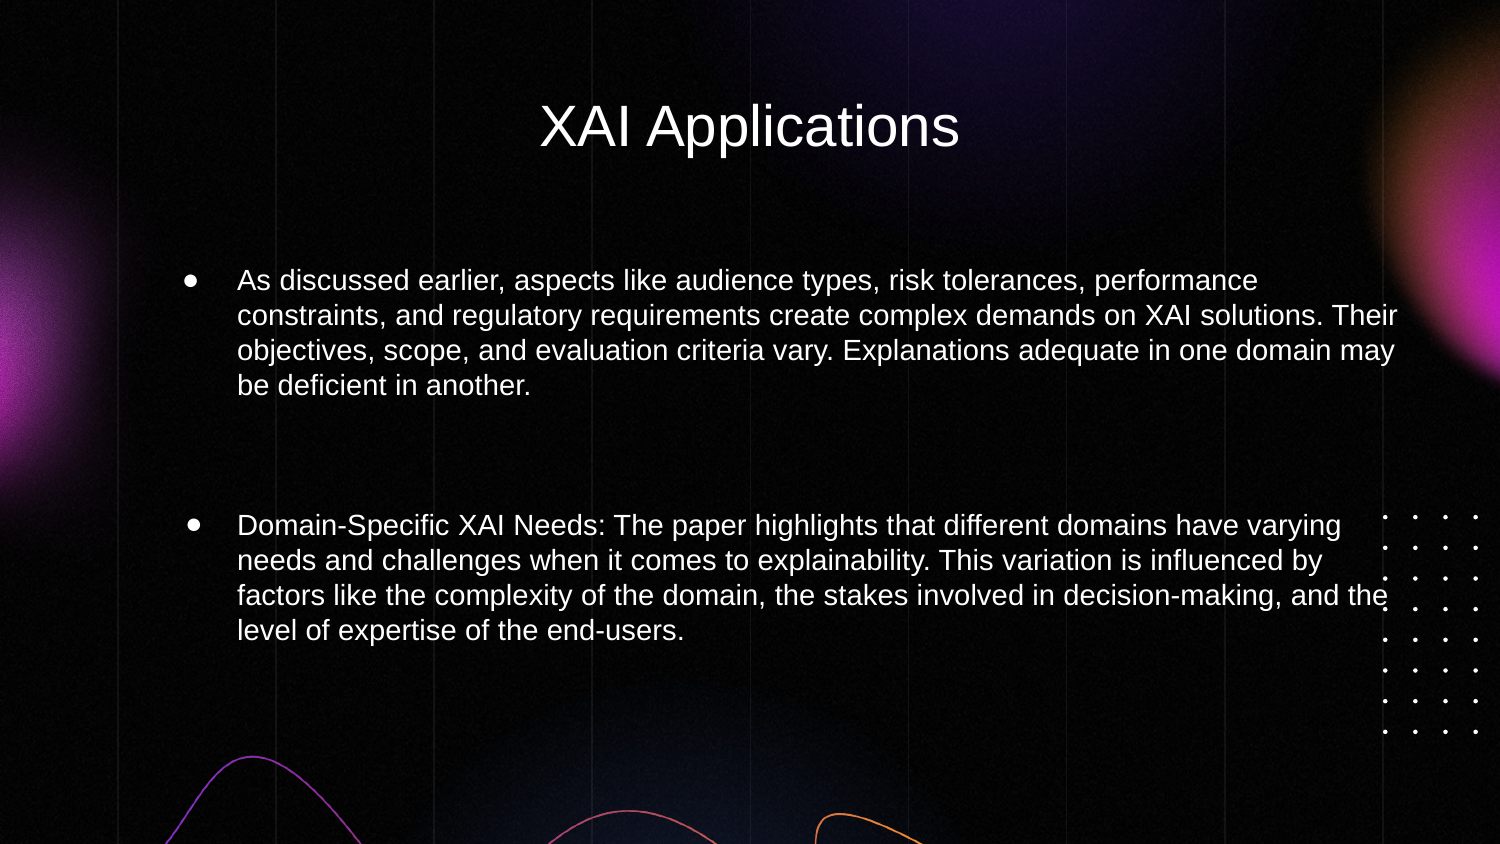

# XAI Applications
As discussed earlier, aspects like audience types, risk tolerances, performance constraints, and regulatory requirements create complex demands on XAI solutions. Their objectives, scope, and evaluation criteria vary. Explanations adequate in one domain may be deficient in another.

Domain-Specific XAI Needs: The paper highlights that different domains have varying needs and challenges when it comes to explainability. This variation is influenced by factors like the complexity of the domain, the stakes involved in decision-making, and the level of expertise of the end-users.